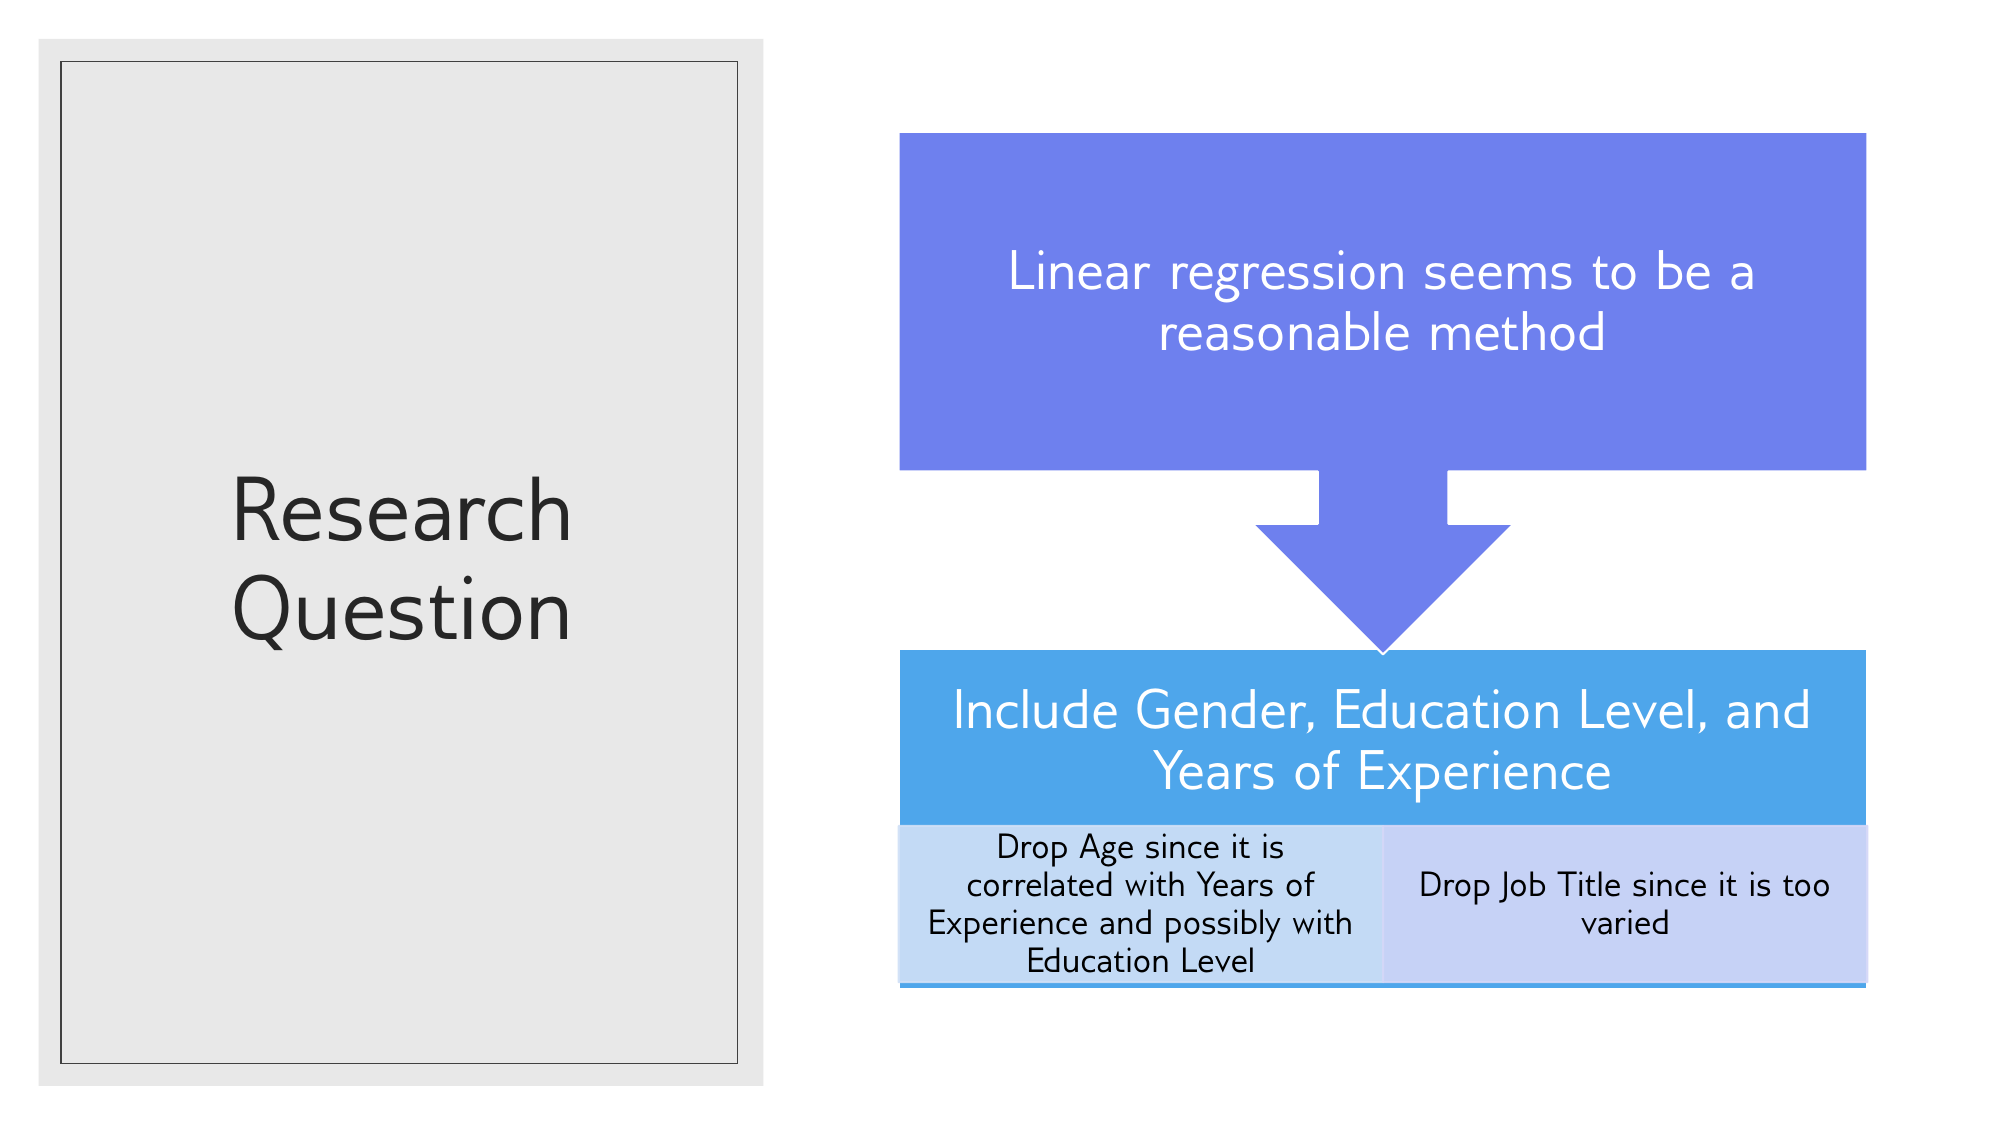

# Research Question
Include Gender, Education Level, and Years of Experience
Drop Age since it is correlated with Years of Experience and possibly with Education Level
Drop Job Title since it is too varied
Linear regression seems to be a reasonable method